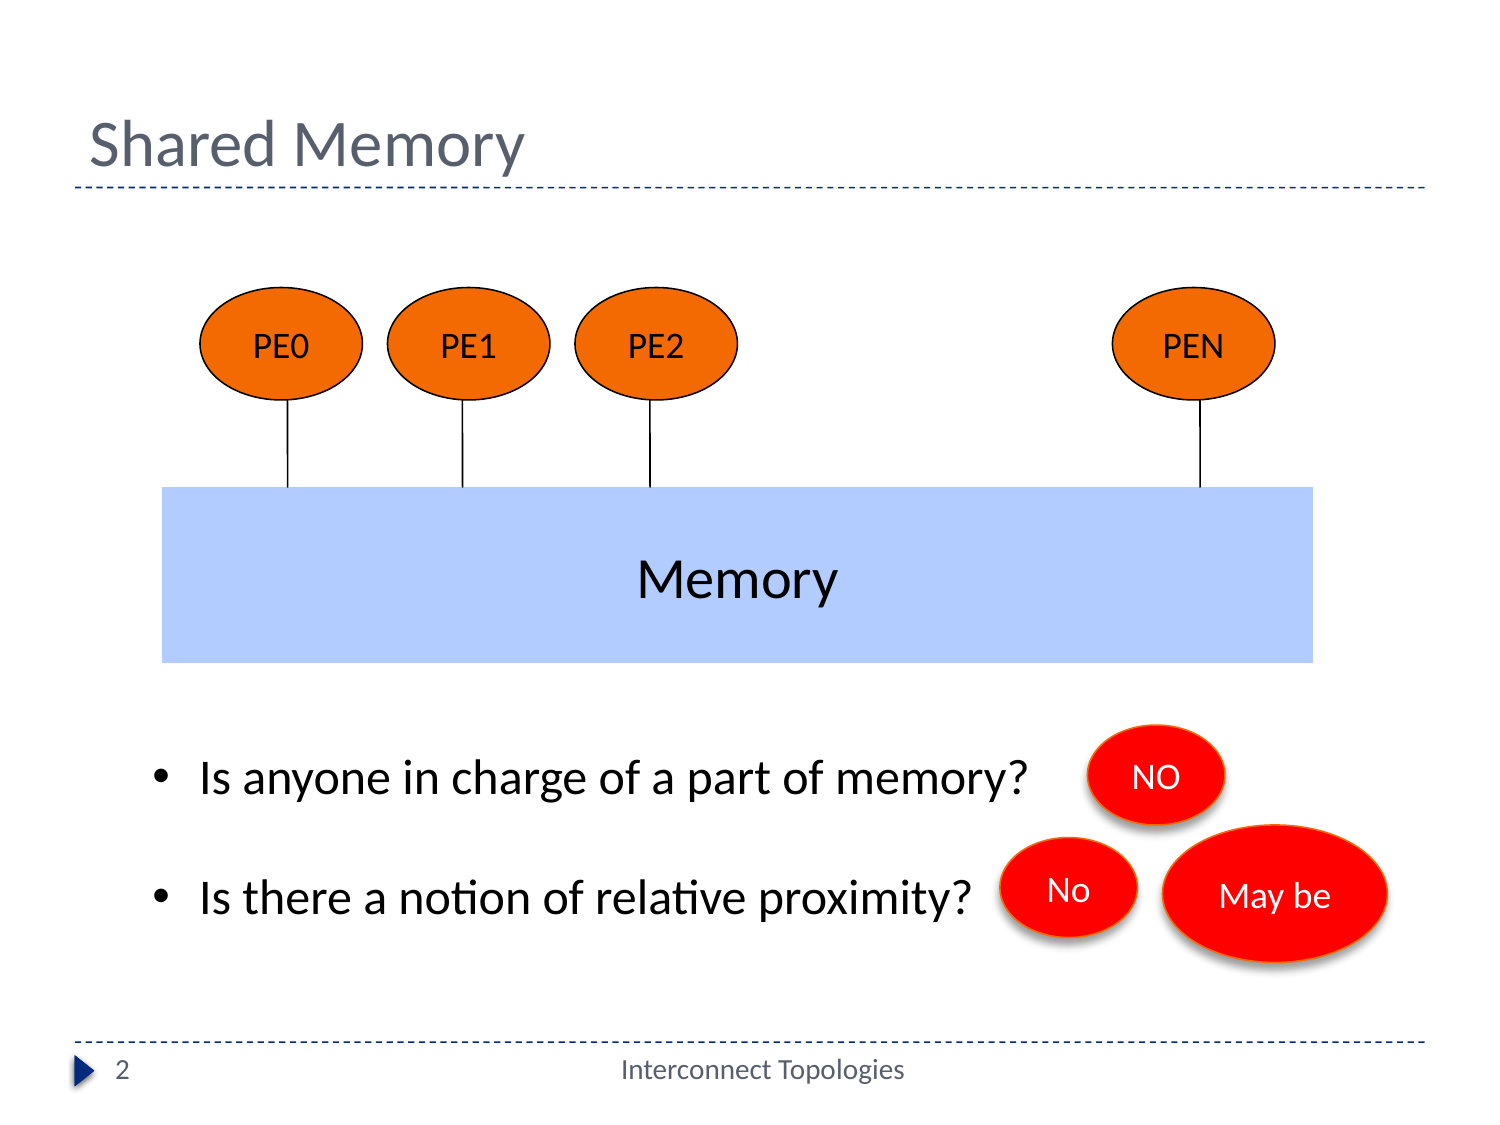

# Shared Memory
PE0
PE1
PE2
PEN

Memory
NO
Is anyone in charge of a part of memory?

Is there a notion of relative proximity?
May be
No
2
Interconnect Topologies